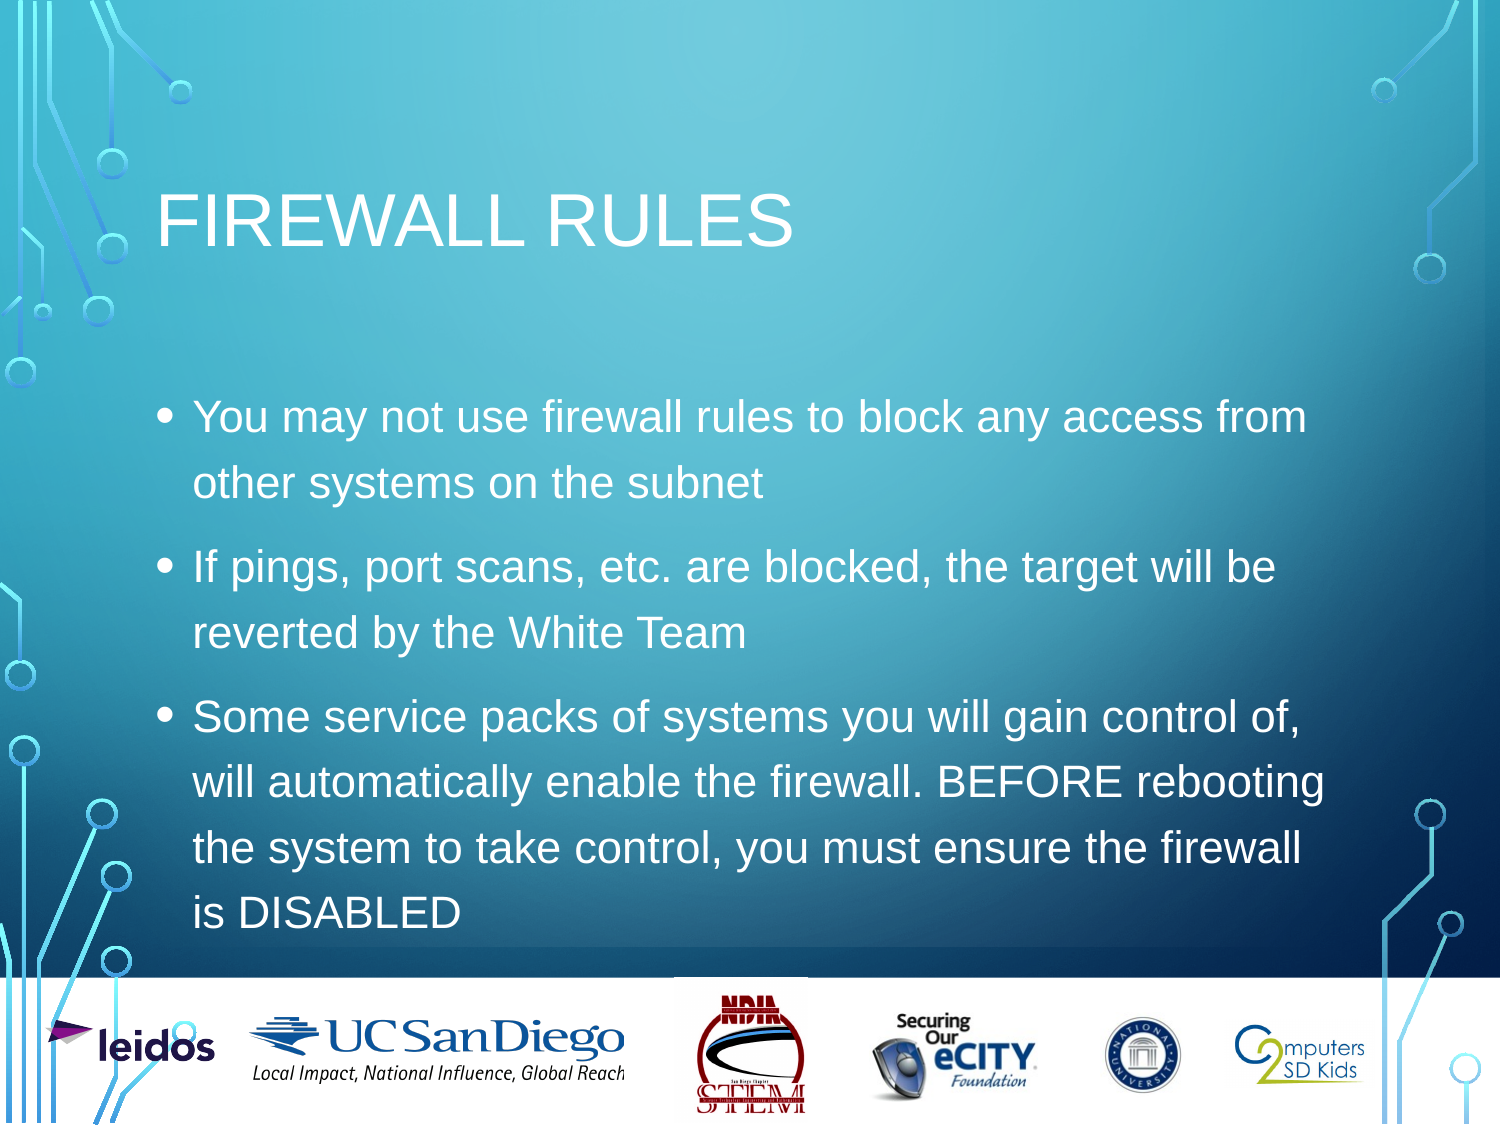

# Firewall rules
You may not use firewall rules to block any access from other systems on the subnet
If pings, port scans, etc. are blocked, the target will be reverted by the White Team
Some service packs of systems you will gain control of, will automatically enable the firewall. BEFORE rebooting the system to take control, you must ensure the firewall is DISABLED